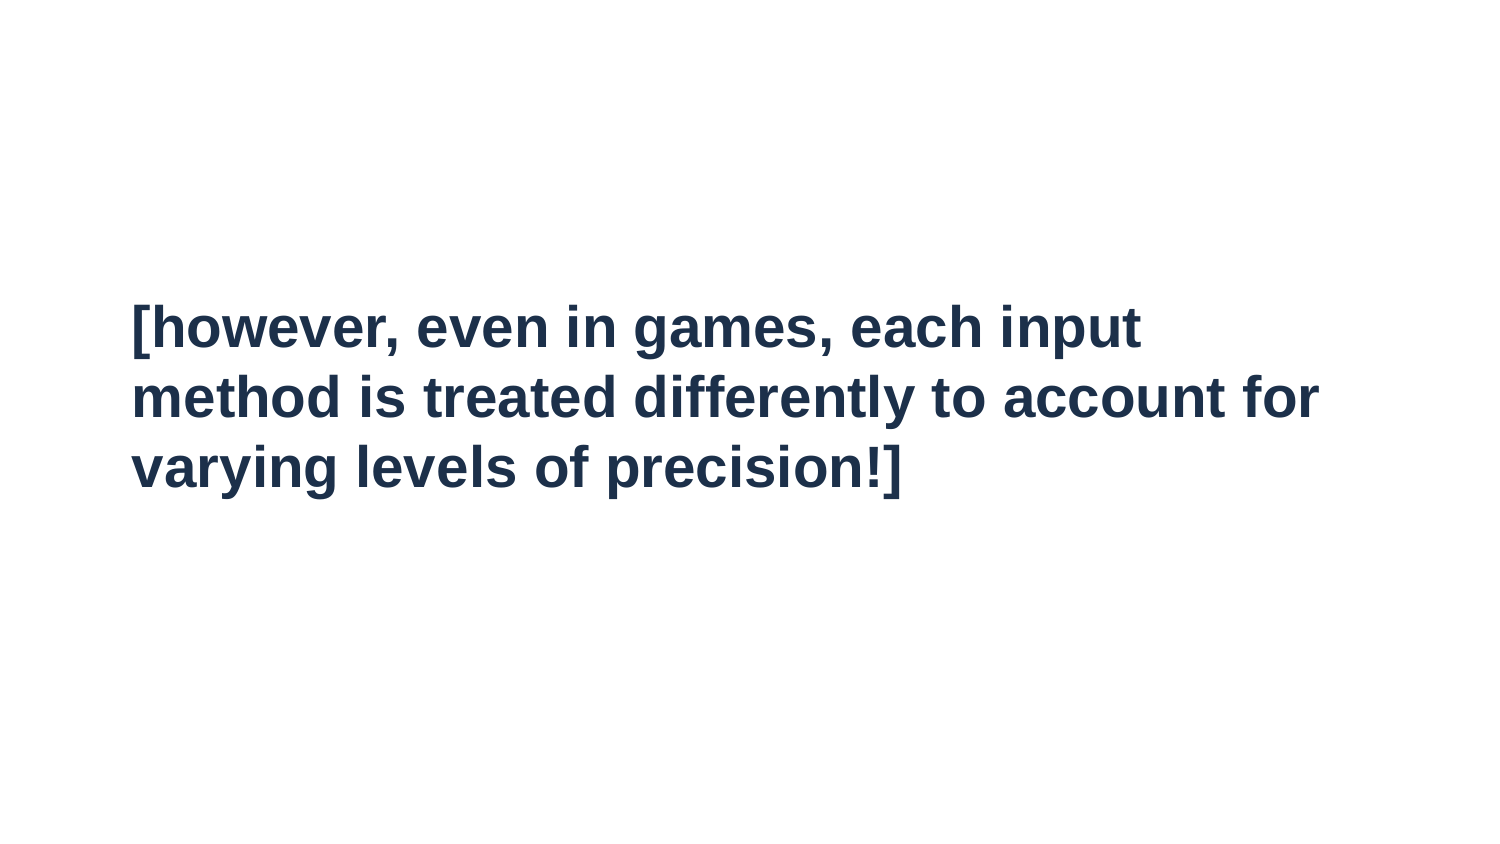

# [however, even in games, each input method is treated differently to account for varying levels of precision!]